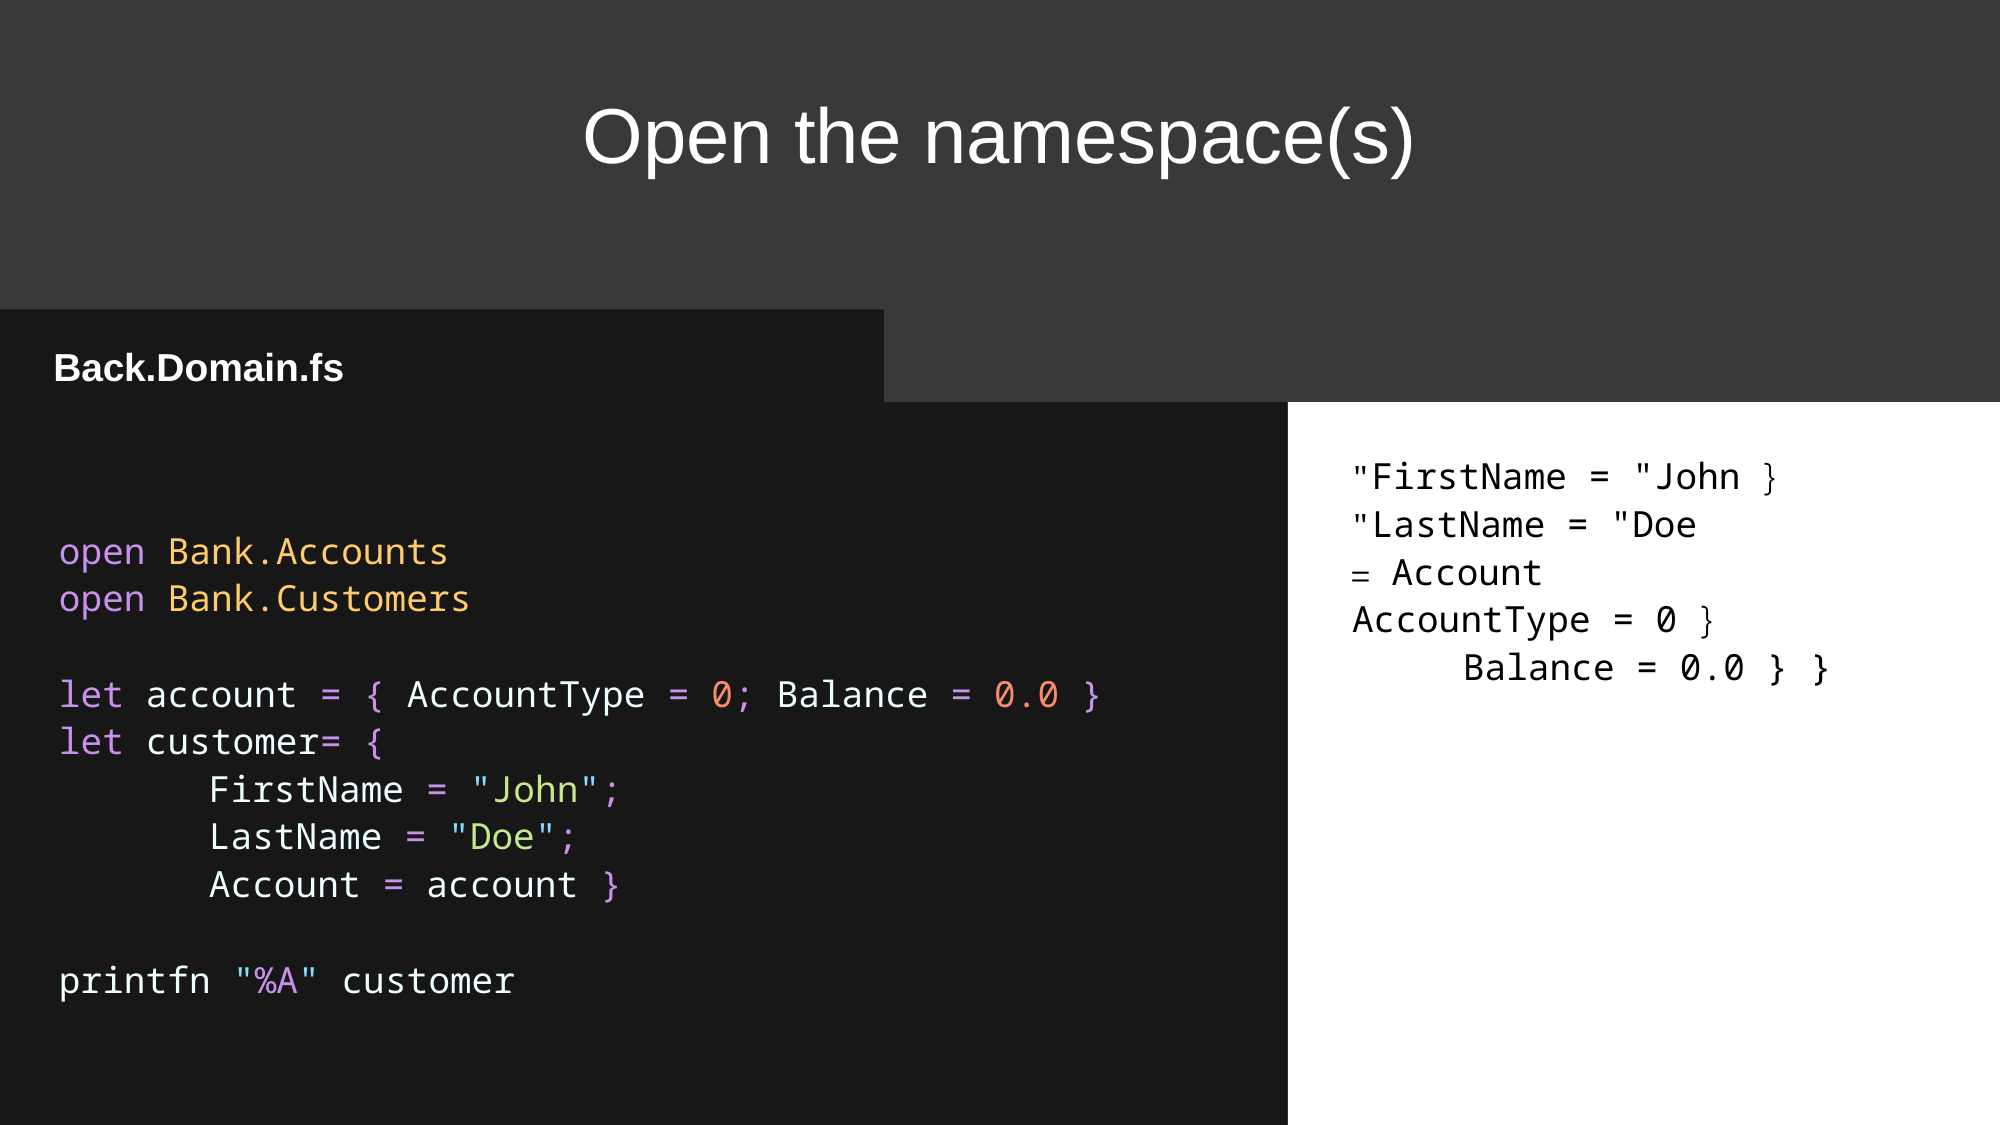

# Open the namespace(s)

Back.Domain.fs
{ FirstName = "John"
  LastName = "Doe"
  Account =
    { AccountType = 0
      Balance = 0.0 } }

open Bank.Accounts
open Bank.Customers
let account = { AccountType = 0; Balance = 0.0 }
let customer= {
	FirstName = "John";
	LastName = "Doe";
	Account = account }
printfn "%A" customer